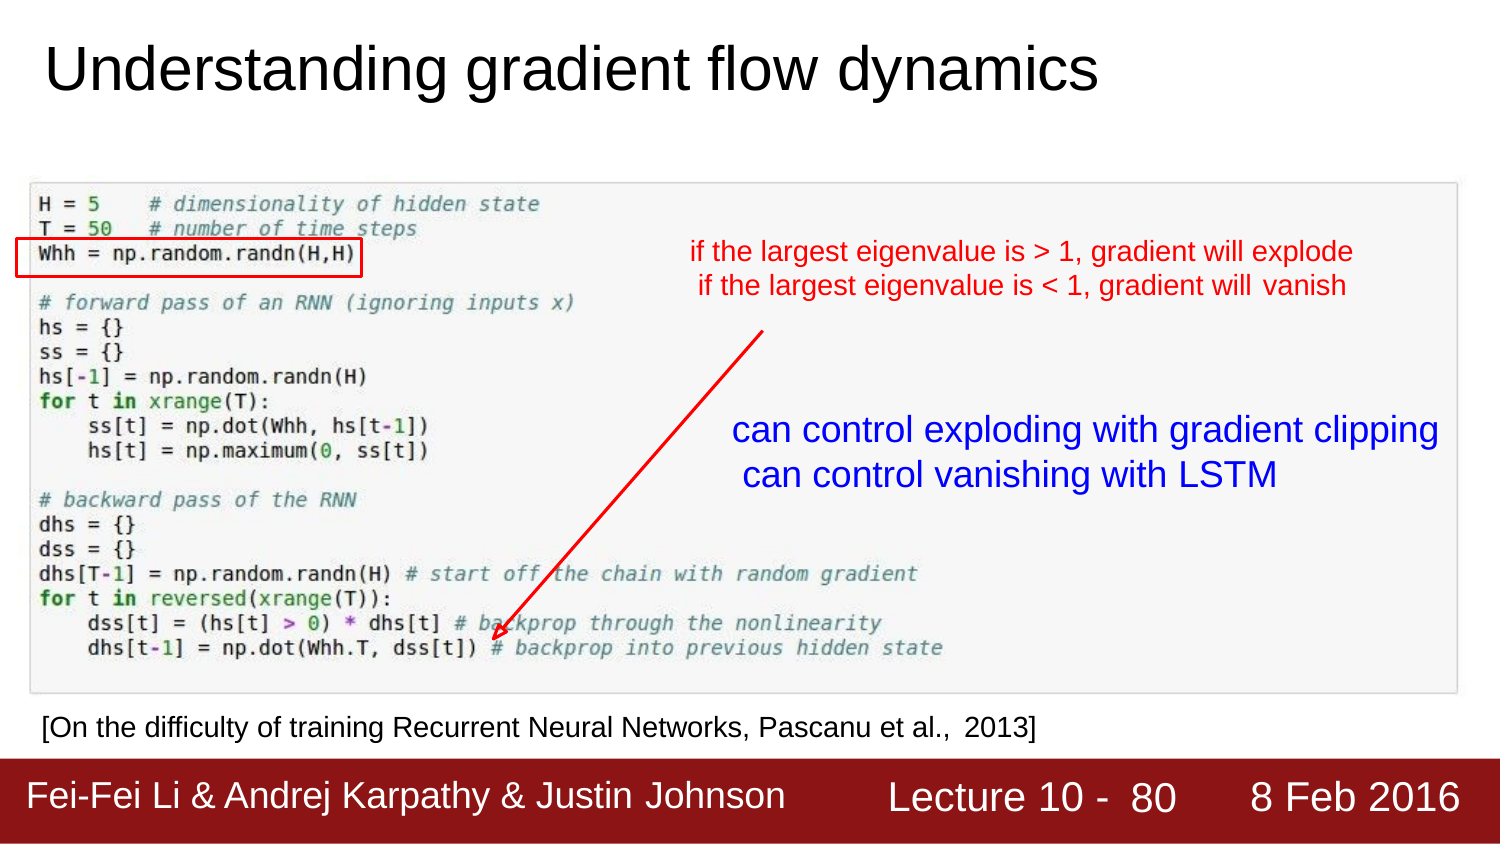

# Understanding gradient flow dynamics

if the largest eigenvalue is > 1, gradient will explode  if the largest eigenvalue is < 1, gradient will vanish

can control exploding with gradient clipping  can control vanishing with LSTM

[On the difficulty of training Recurrent Neural Networks, Pascanu et al., 2013]
Fei-Fei Li & Andrej Karpathy & Justin Johnson	Lecture 10 -	8 Feb 2016

Lecture 10 -
8 Feb 2016
Fei-Fei Li & Andrej Karpathy & Justin Johnson
80